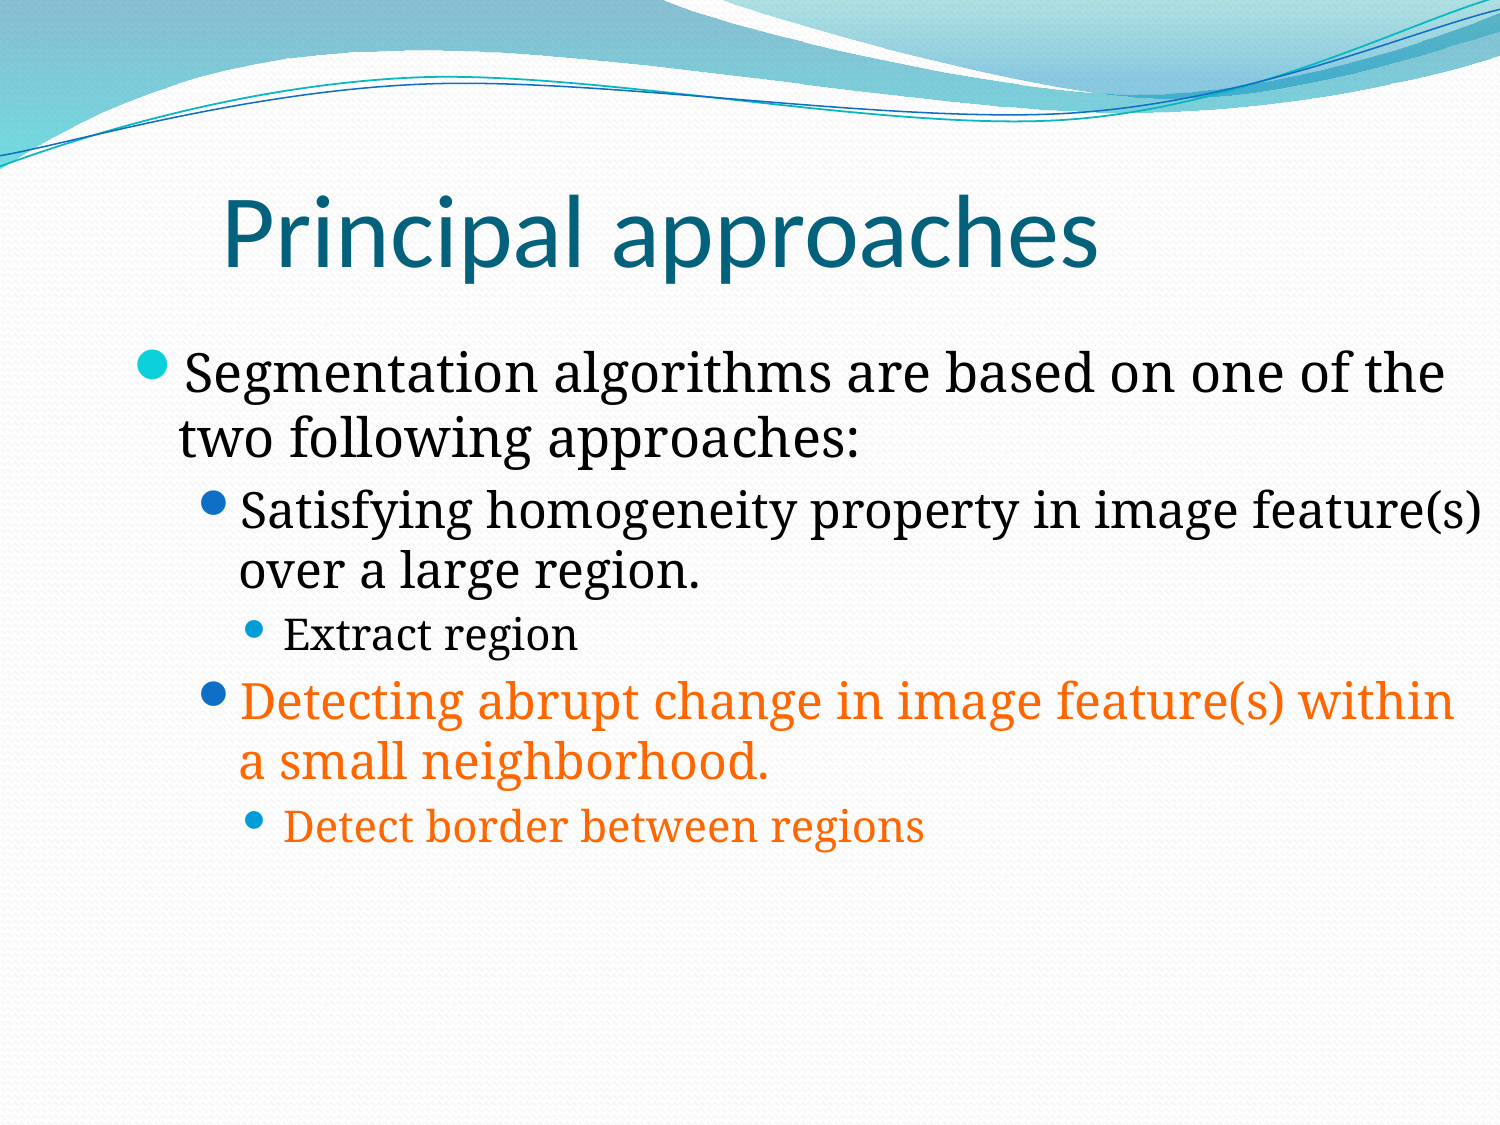

Principal approaches
Segmentation algorithms are based on one of the two following approaches:
Satisfying homogeneity property in image feature(s) over a large region.
Extract region
Detecting abrupt change in image feature(s) within a small neighborhood.
Detect border between regions